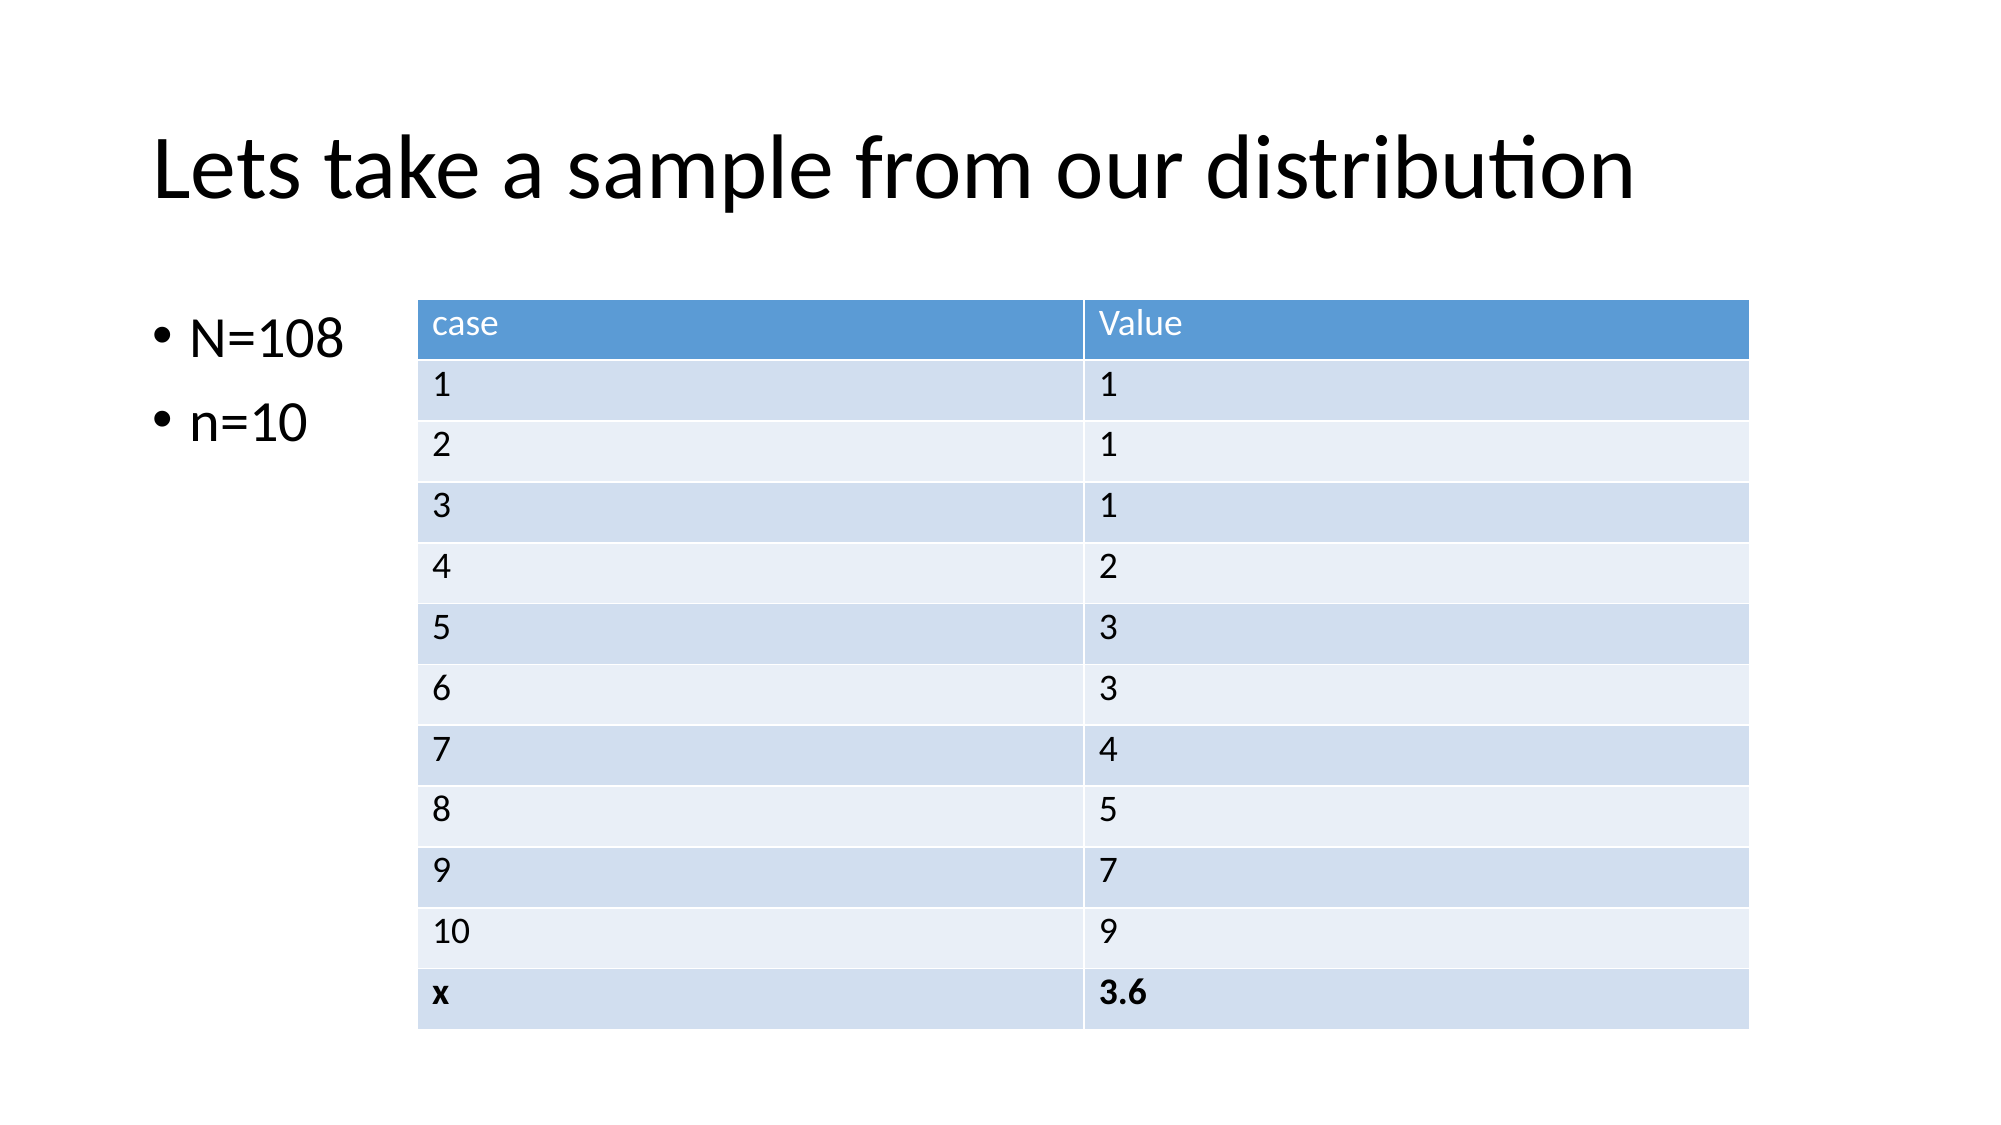

# Lets take a sample from our distribution
N=108
n=10

| case | Value |
| --- | --- |
| 1 | 1 |
| 2 | 1 |
| 3 | 1 |
| 4 | 2 |
| 5 | 3 |
| 6 | 3 |
| 7 | 4 |
| 8 | 5 |
| 9 | 7 |
| 10 | 9 |
| x | 3.6 |